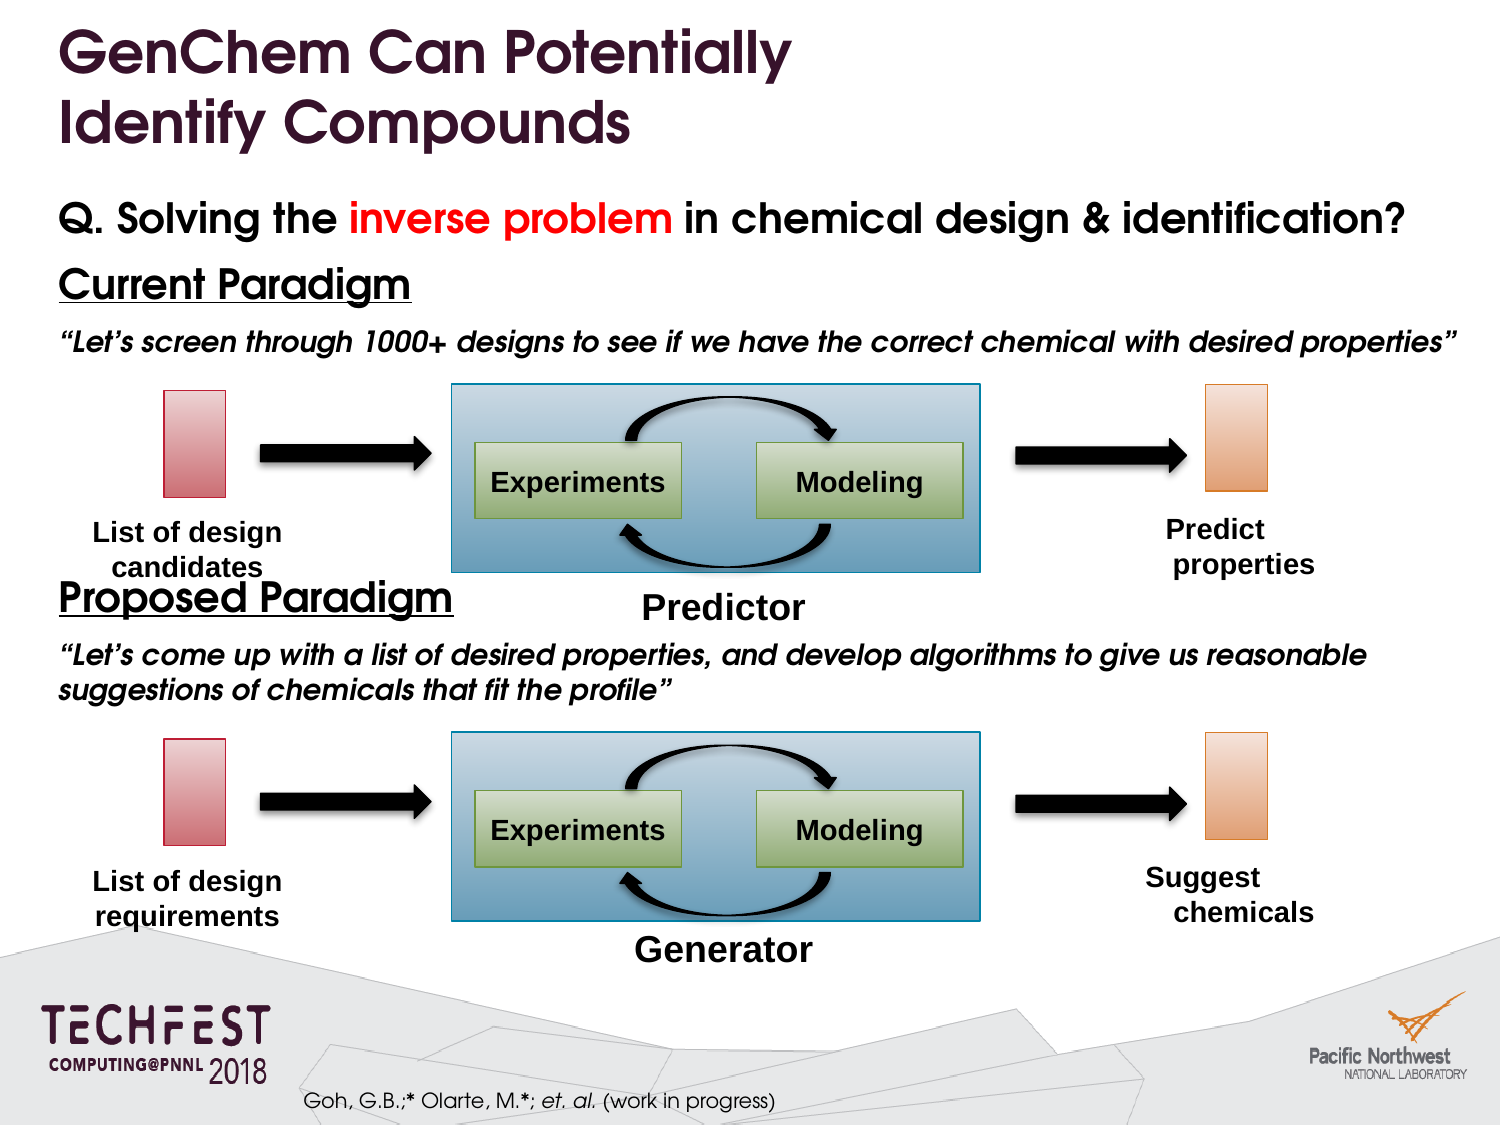

# GenChem Can Potentially Identify Compounds
Q. Solving the inverse problem in chemical design & identification?
Current Paradigm
“Let’s screen through 1000+ designs to see if we have the correct chemical with desired properties”

Proposed Paradigm
“Let’s come up with a list of desired properties, and develop algorithms to give us reasonable suggestions of chemicals that fit the profile”

Experiments
Modeling

Predict        properties
List of design candidates
Predictor

Experiments
Modeling

Suggest           chemicals
List of design requirements
Generator
Goh, G.B.;* Olarte, M.*; et. al. (work in progress)